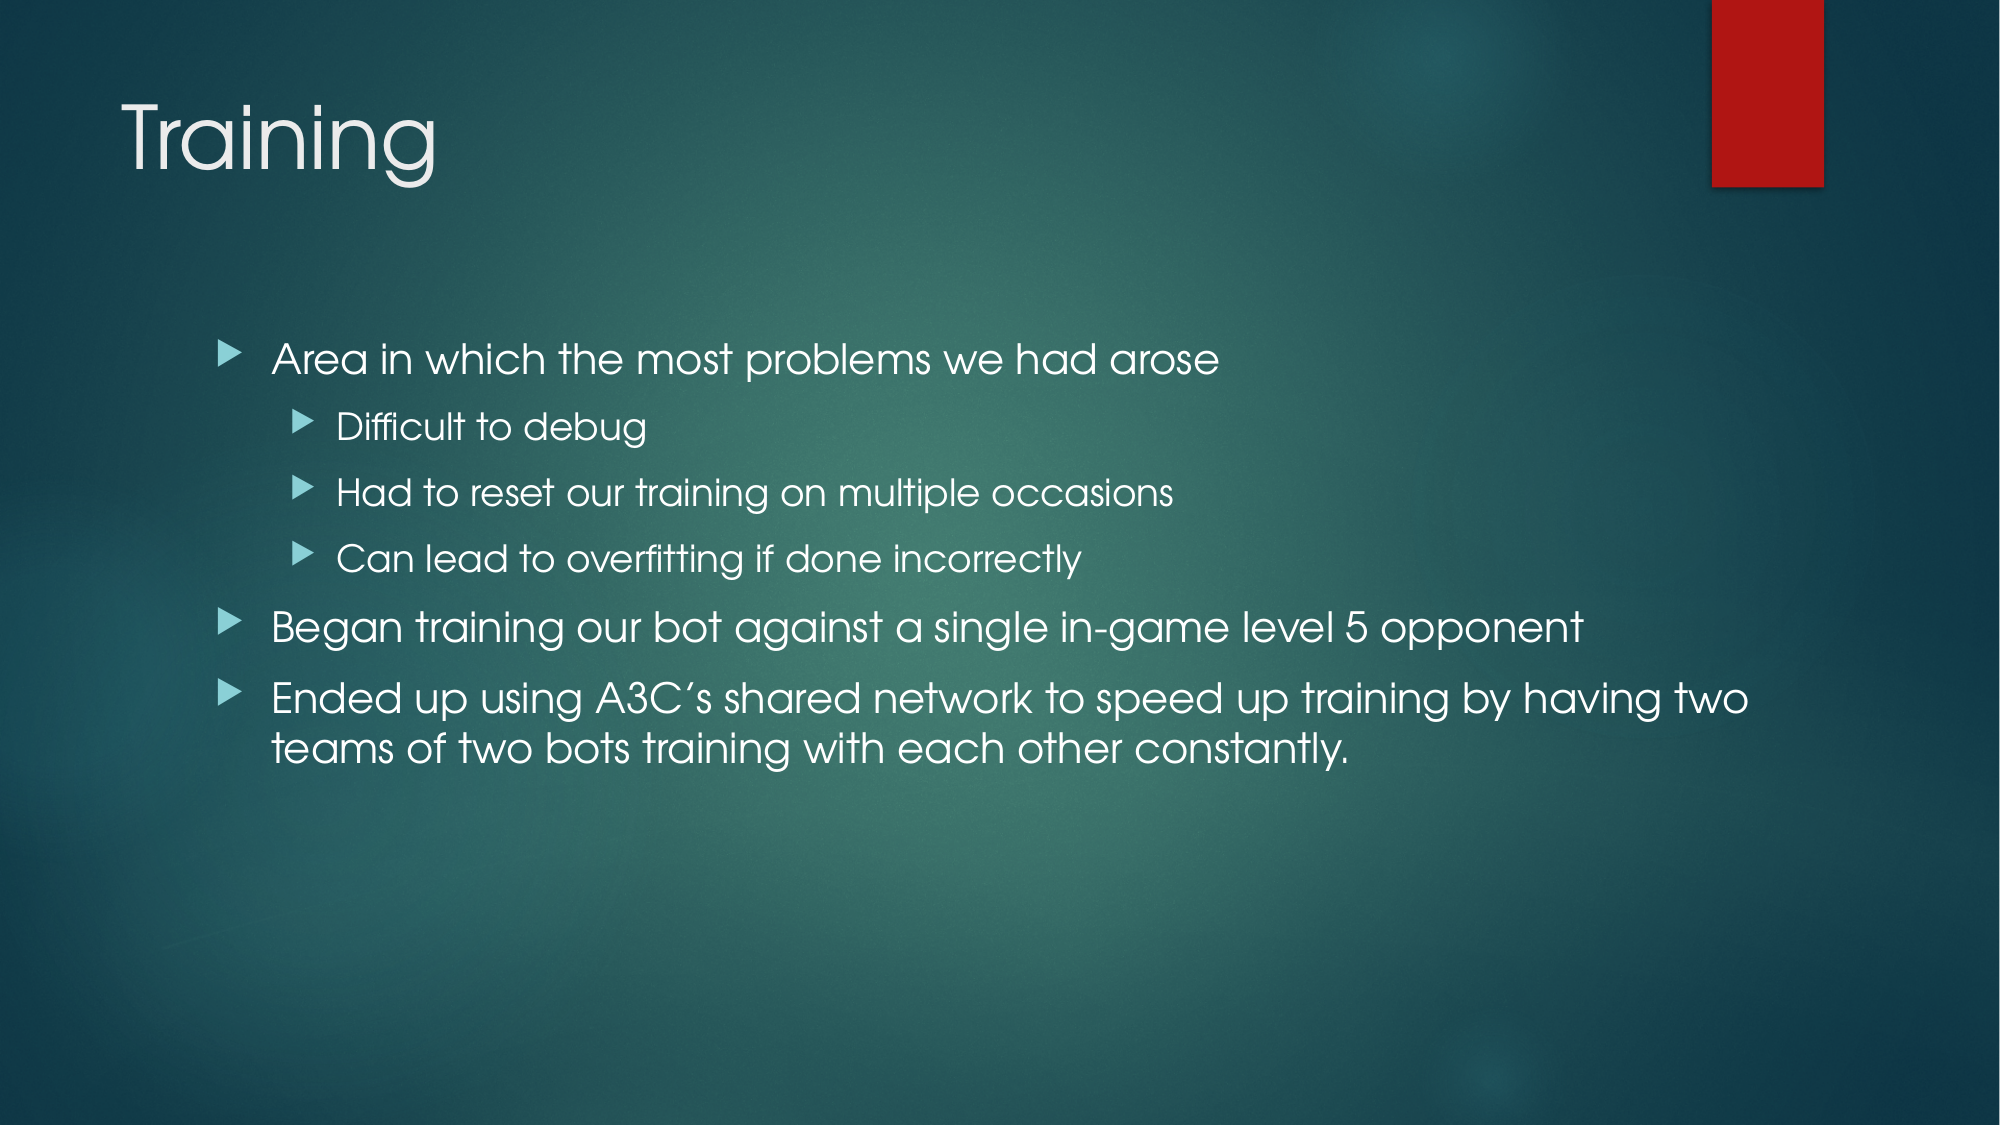

# Training
Area in which the most problems we had arose
Difficult to debug
Had to reset our training on multiple occasions
Can lead to overfitting if done incorrectly
Began training our bot against a single in-game level 5 opponent
Ended up using A3C’s shared network to speed up training by having two teams of two bots training with each other constantly.